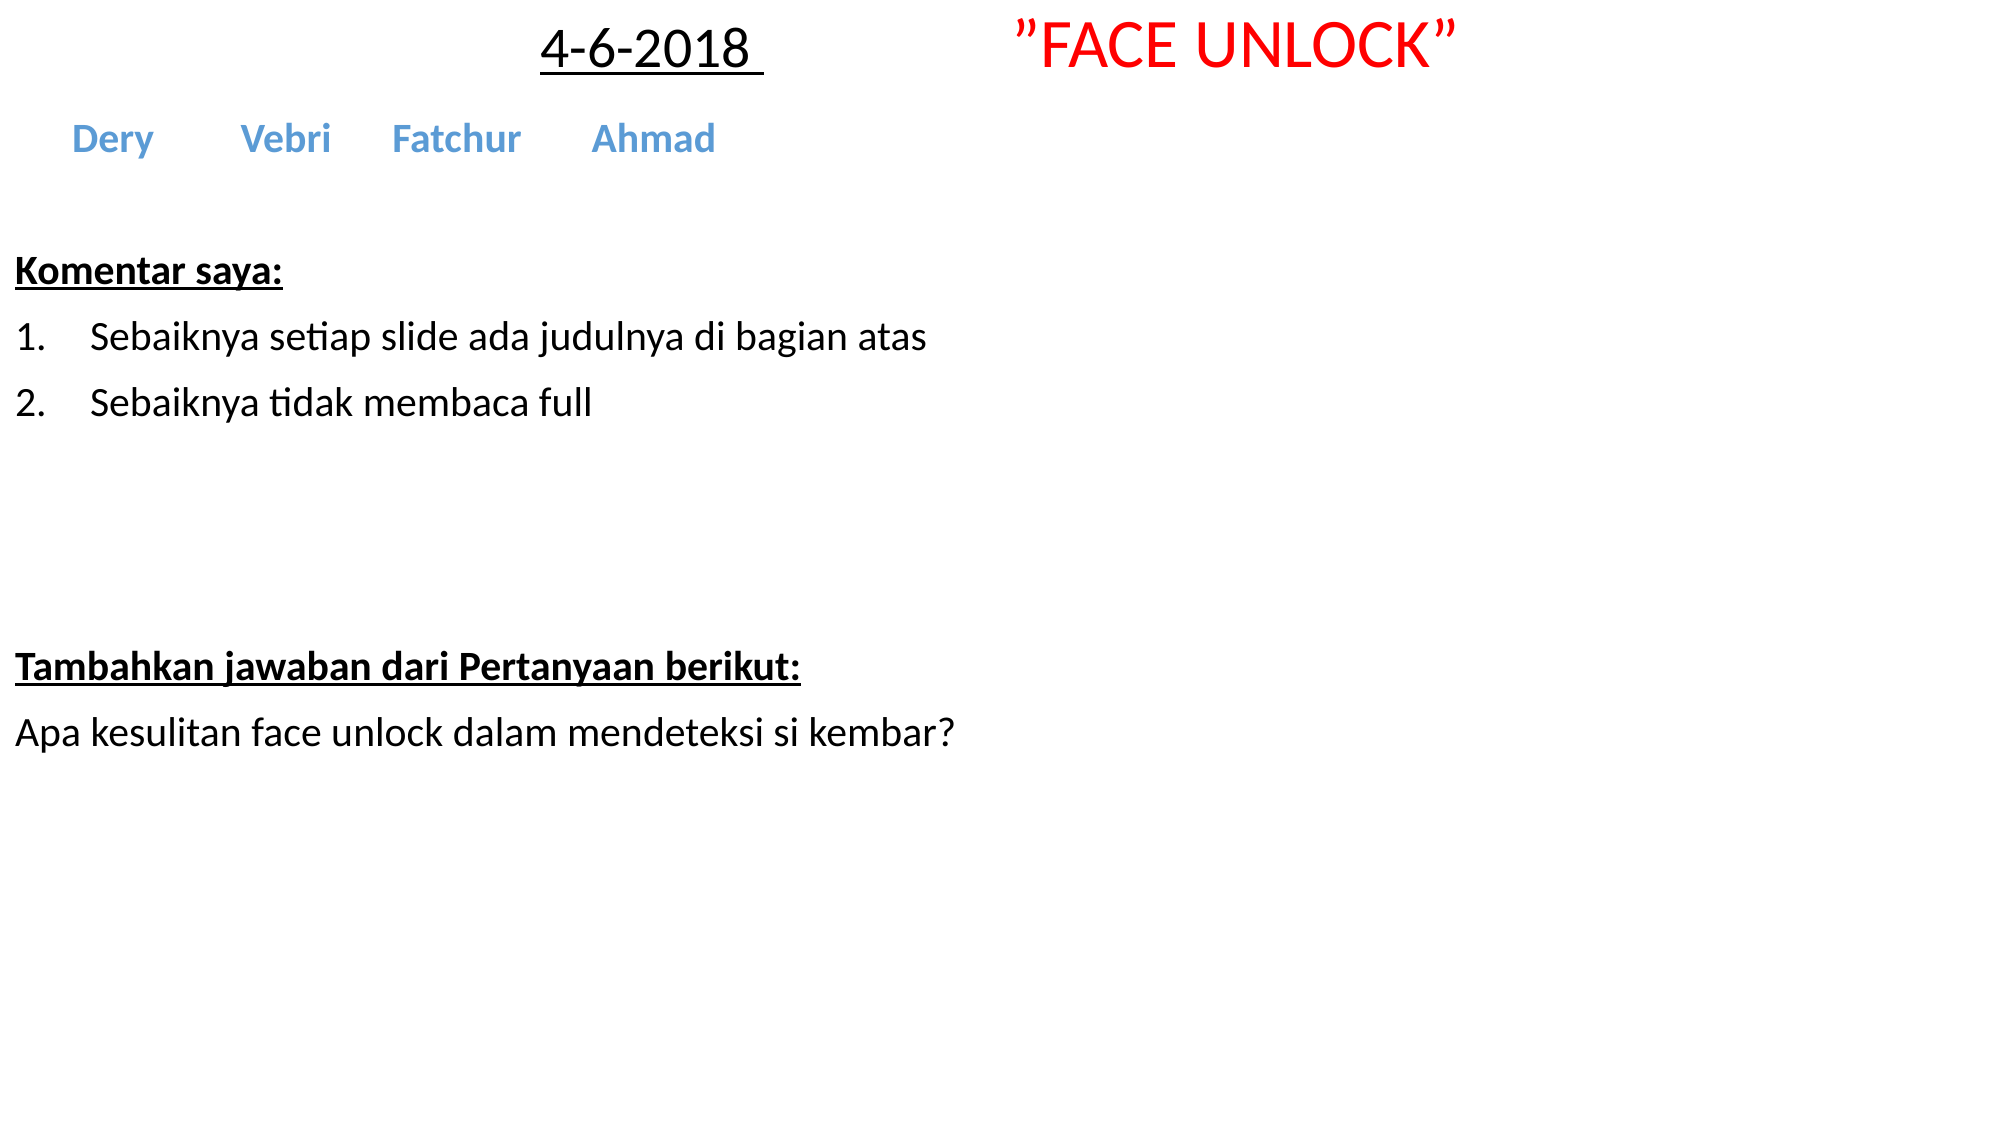

# 4-6-2018                    ”FACE UNLOCK”
      Dery …     Vebri..    Fatchur..     Ahmad…

Komentar saya:
Sebaiknya setiap slide ada judulnya di bagian atas
Sebaiknya tidak membaca full

Tambahkan jawaban dari Pertanyaan berikut:
Apa kesulitan face unlock dalam mendeteksi si kembar?